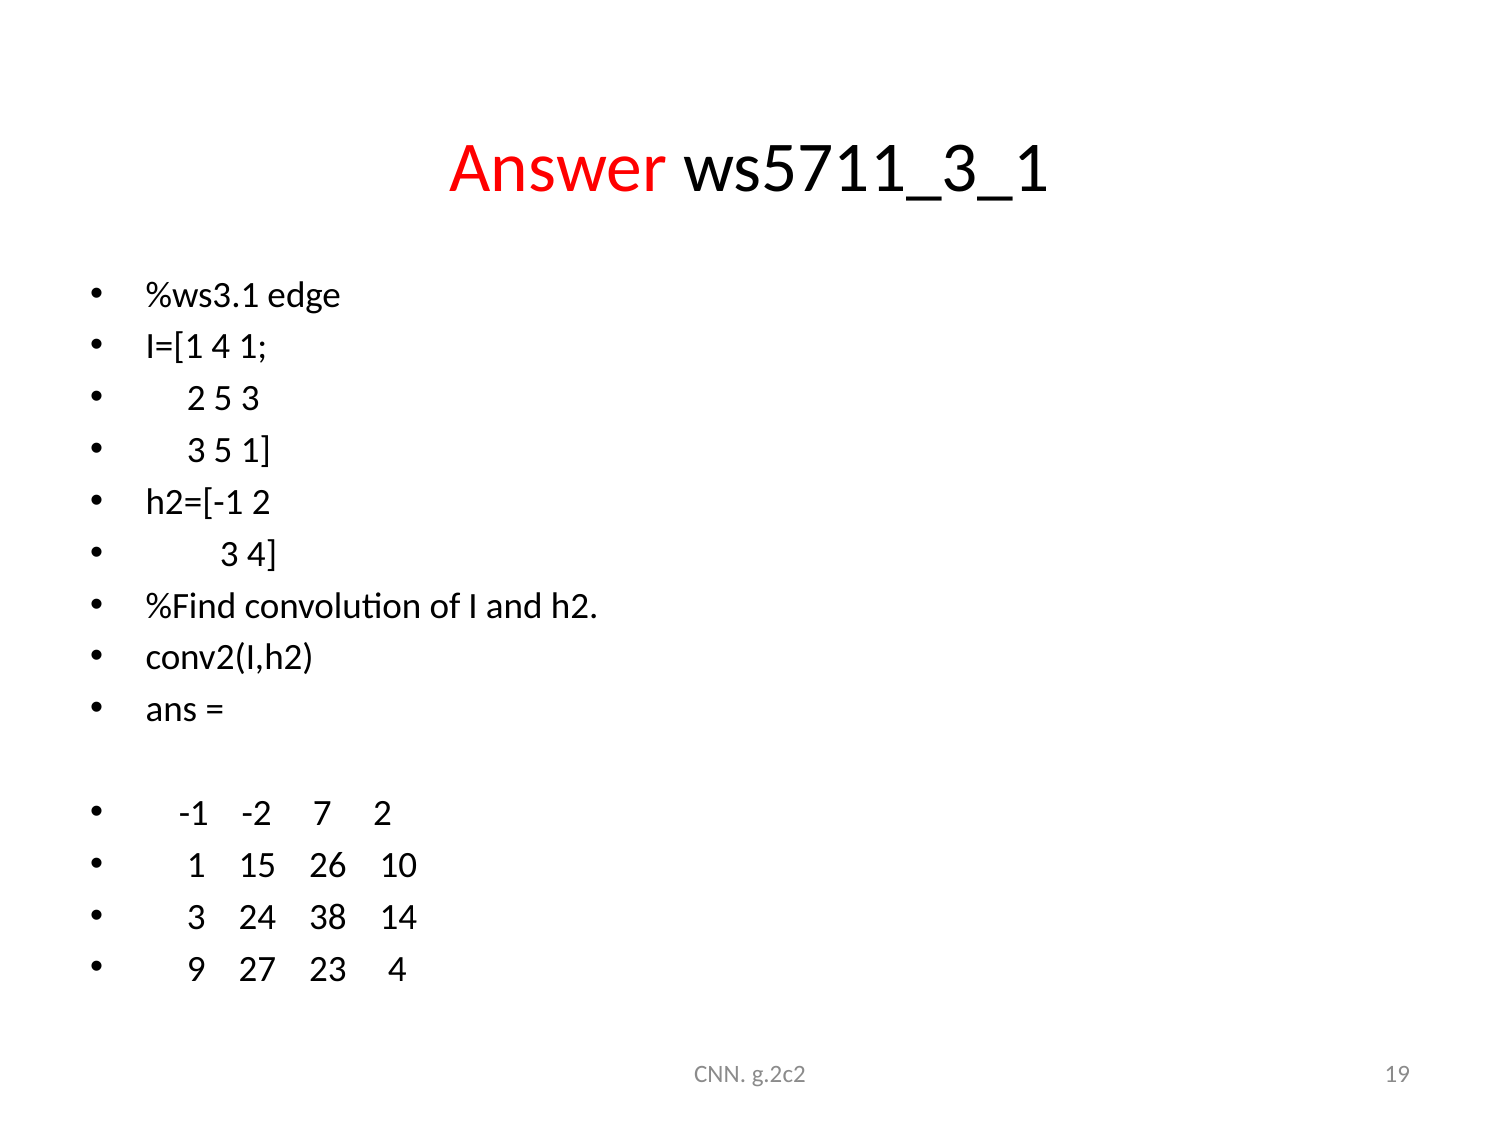

# Answer ws5711_3_1
%ws3.1 edge
I=[1 4 1;
     2 5 3
     3 5 1]
h2=[-1 2
         3 4]
%Find convolution of I and h2.
conv2(I,h2)
ans =

    -1    -2     7     2
     1    15    26    10
     3    24    38    14
     9    27    23     4
CNN. g.2c2
19